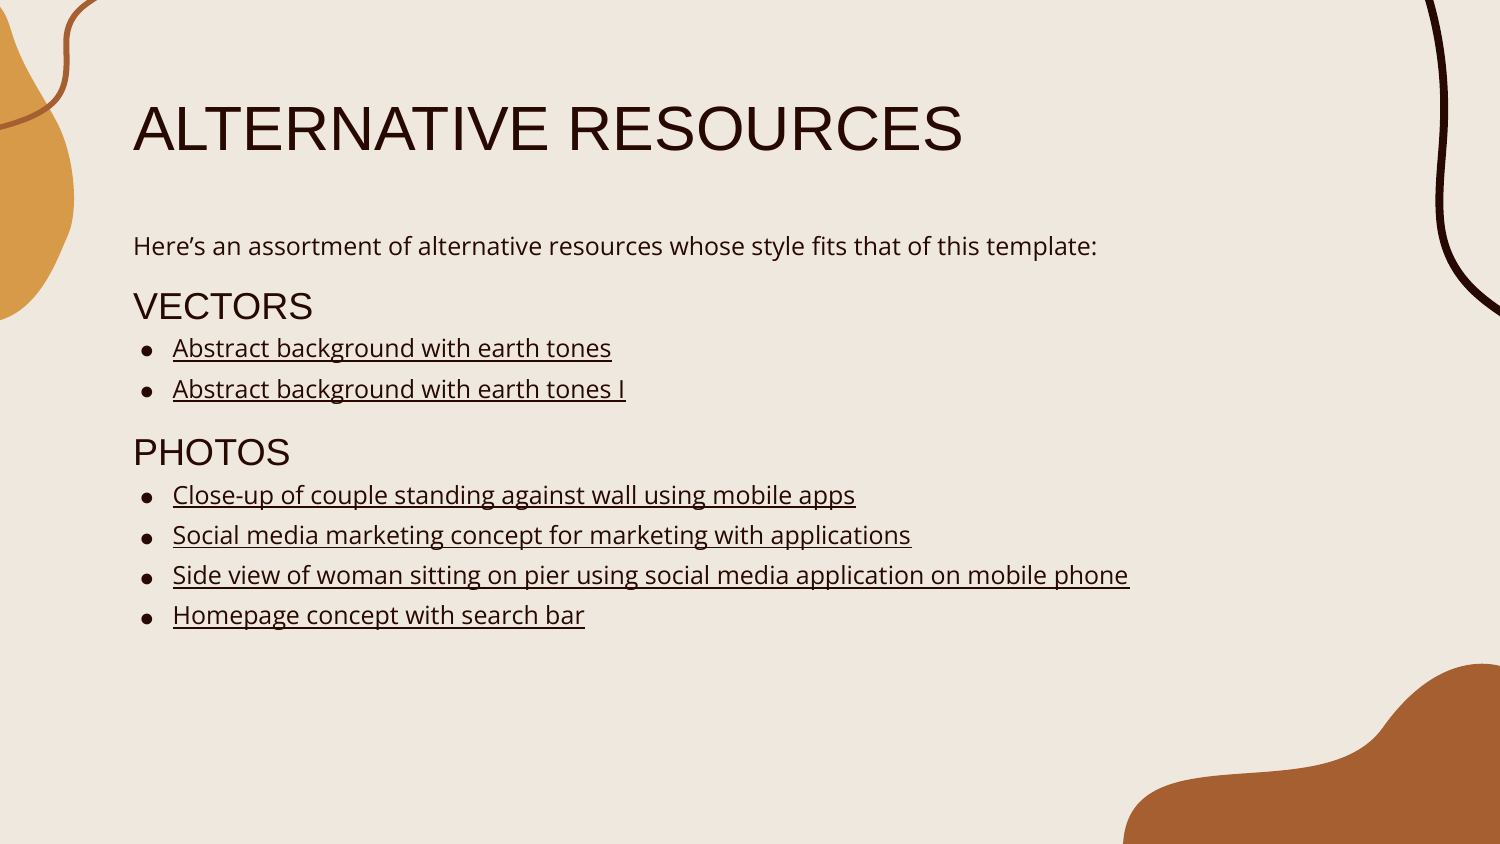

# ALTERNATIVE RESOURCES
Here’s an assortment of alternative resources whose style fits that of this template:
VECTORS
Abstract background with earth tones
Abstract background with earth tones I
PHOTOS
Close-up of couple standing against wall using mobile apps
Social media marketing concept for marketing with applications
Side view of woman sitting on pier using social media application on mobile phone
Homepage concept with search bar